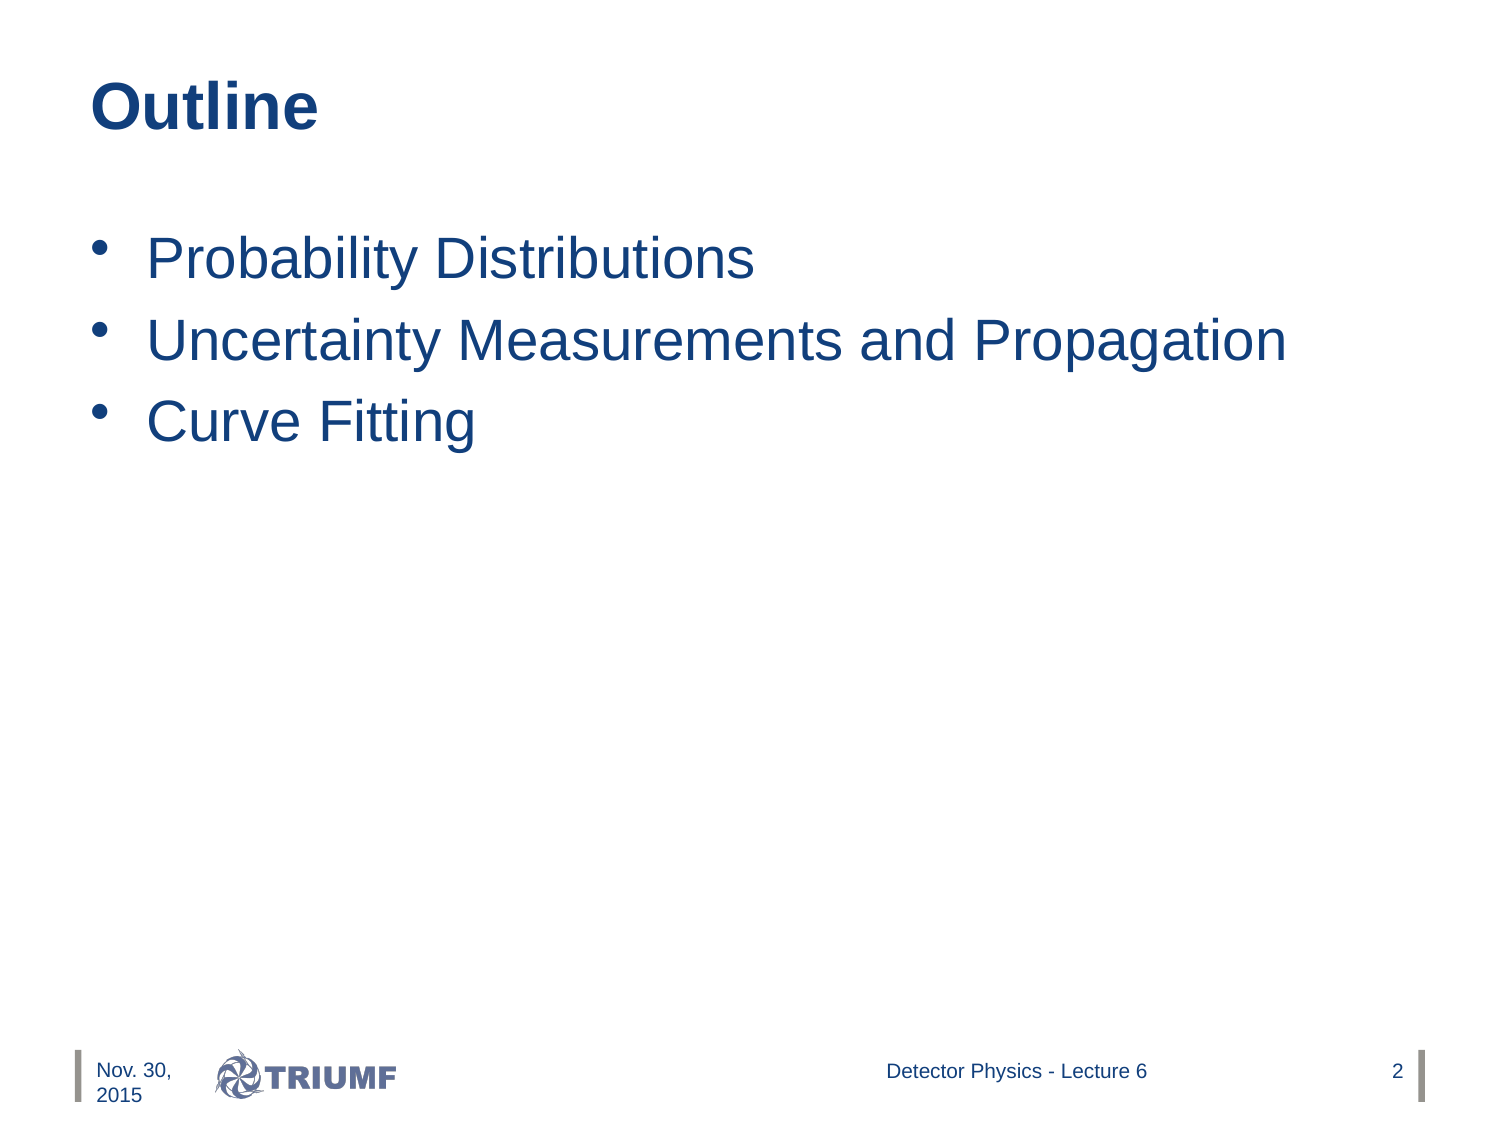

# Outline
Probability Distributions
Uncertainty Measurements and Propagation
Curve Fitting
Nov. 30, 2015
Detector Physics - Lecture 6
2